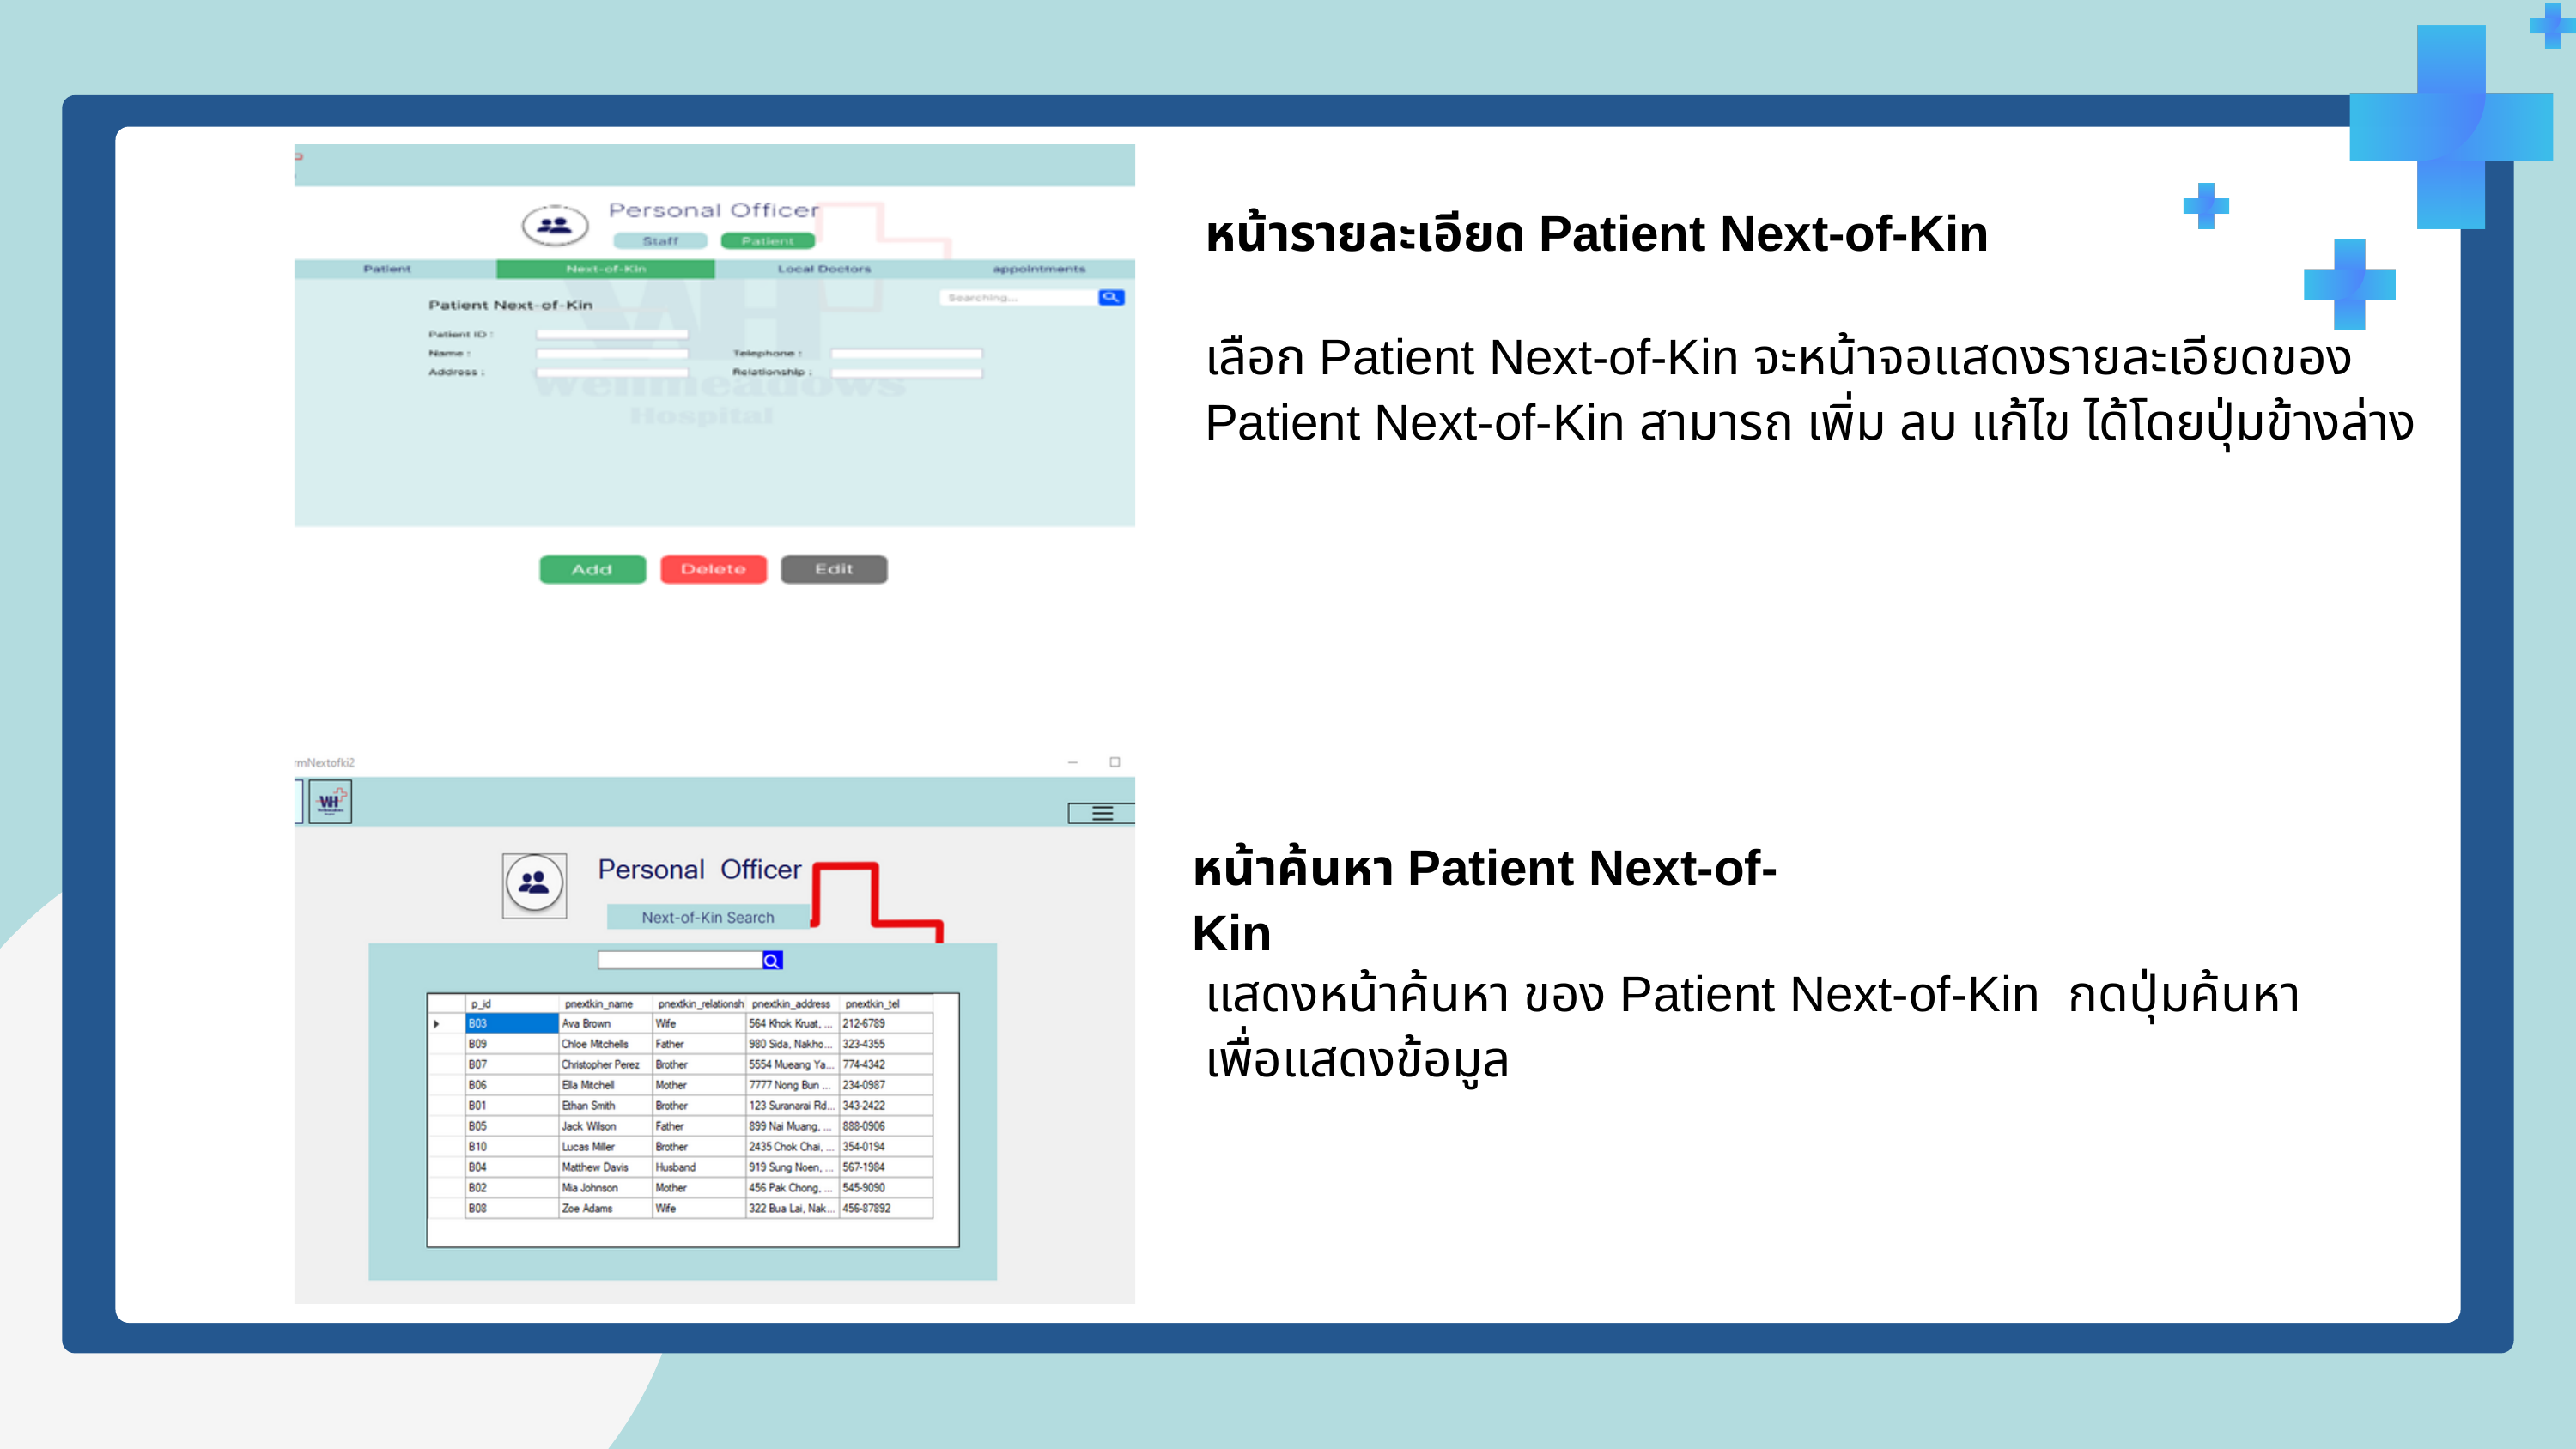

หน้ารายละเอียด Patient Next-of-Kin
เลือก Patient Next-of-Kin จะหน้าจอแสดงรายละเอียดของ Patient Next-of-Kin สามารถ เพิ่ม ลบ แก้ไข ได้โดยปุ่มข้างล่าง

หน้าค้นหา Patient Next-of-Kin
แสดงหน้าค้นหา ของ Patient Next-of-Kin  กดปุ่มค้นหาเพื่อแสดงข้อมูล